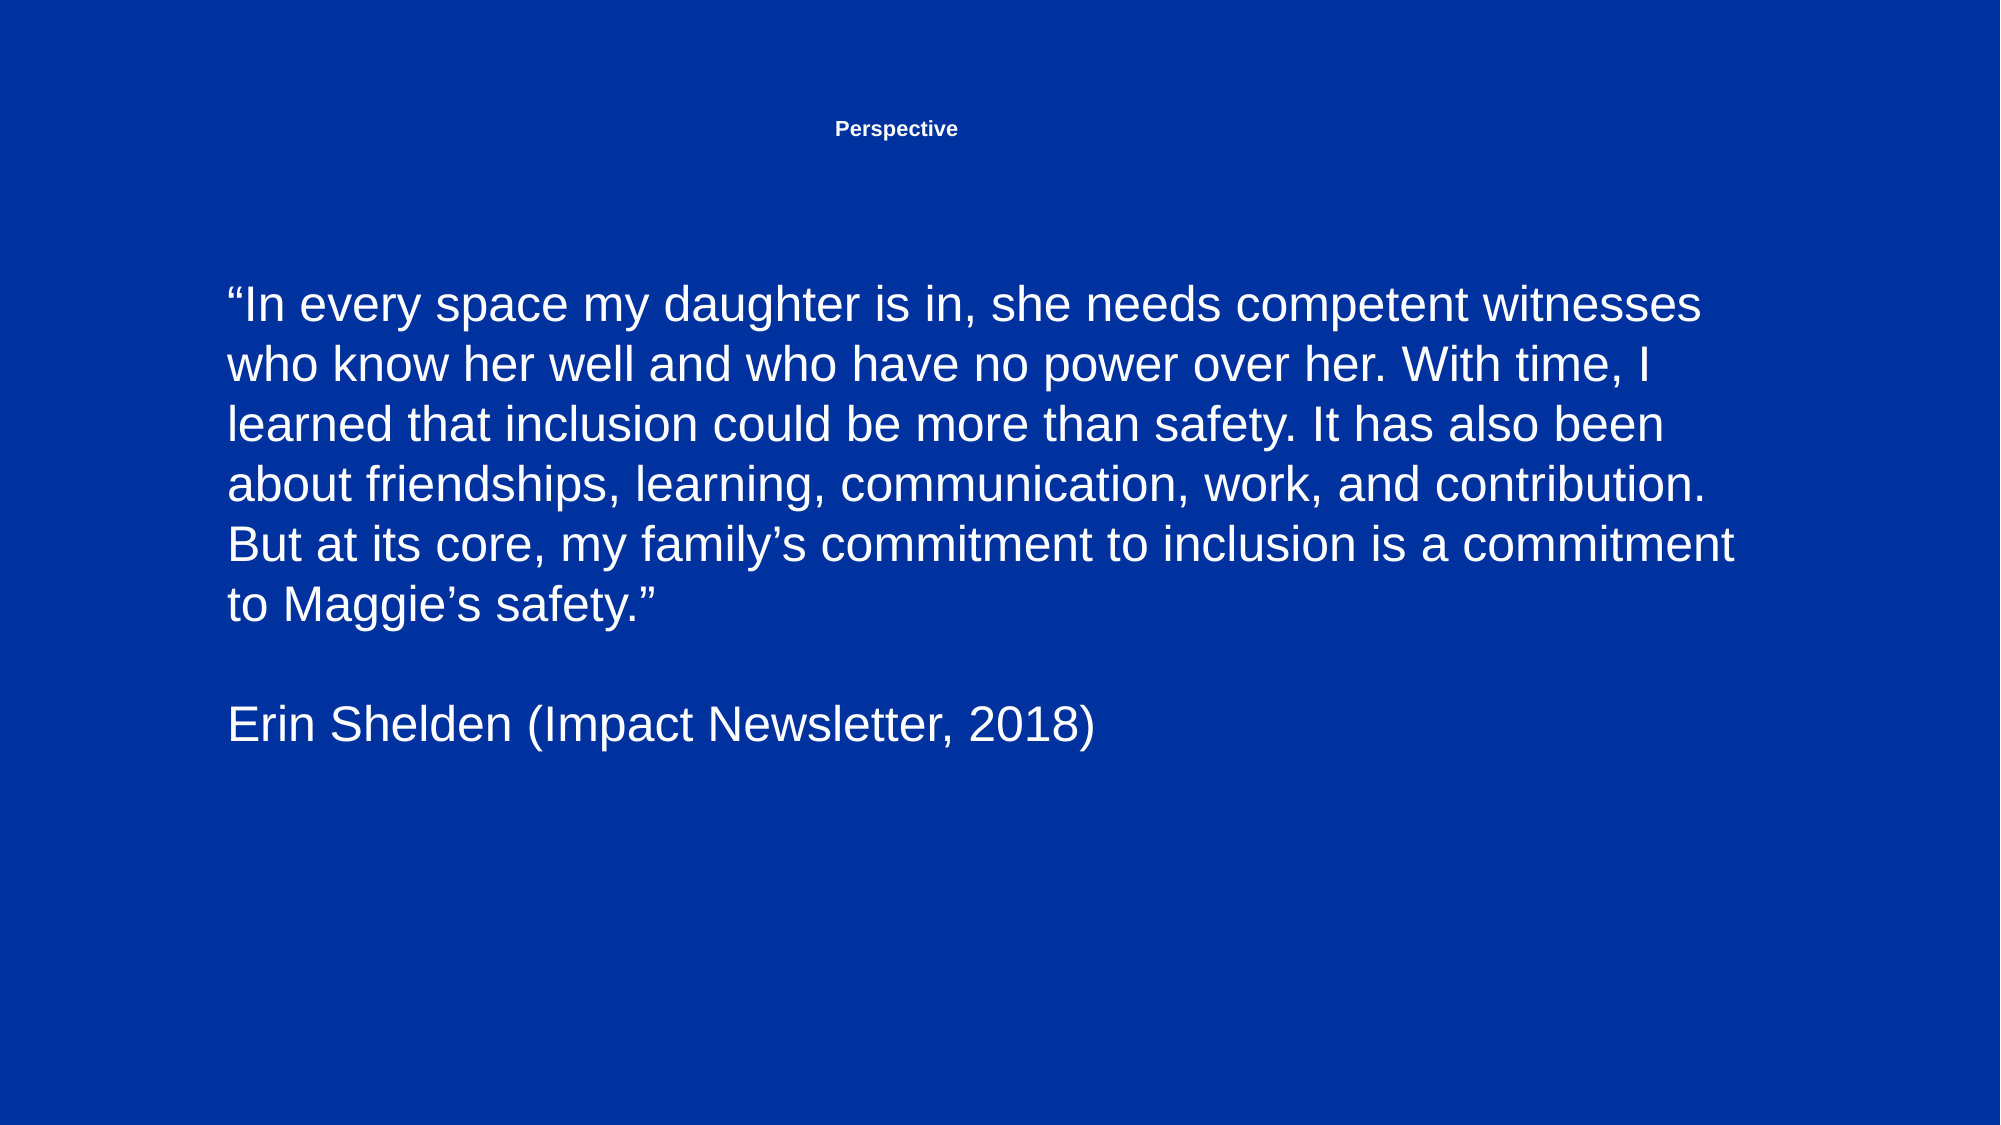

Perspective
“In every space my daughter is in, she needs competent witnesses who know her well and who have no power over her. With time, I learned that inclusion could be more than safety. It has also been about friendships, learning, communication, work, and contribution. But at its core, my family’s commitment to inclusion is a commitment to Maggie’s safety.”

Erin Shelden (Impact Newsletter, 2018)